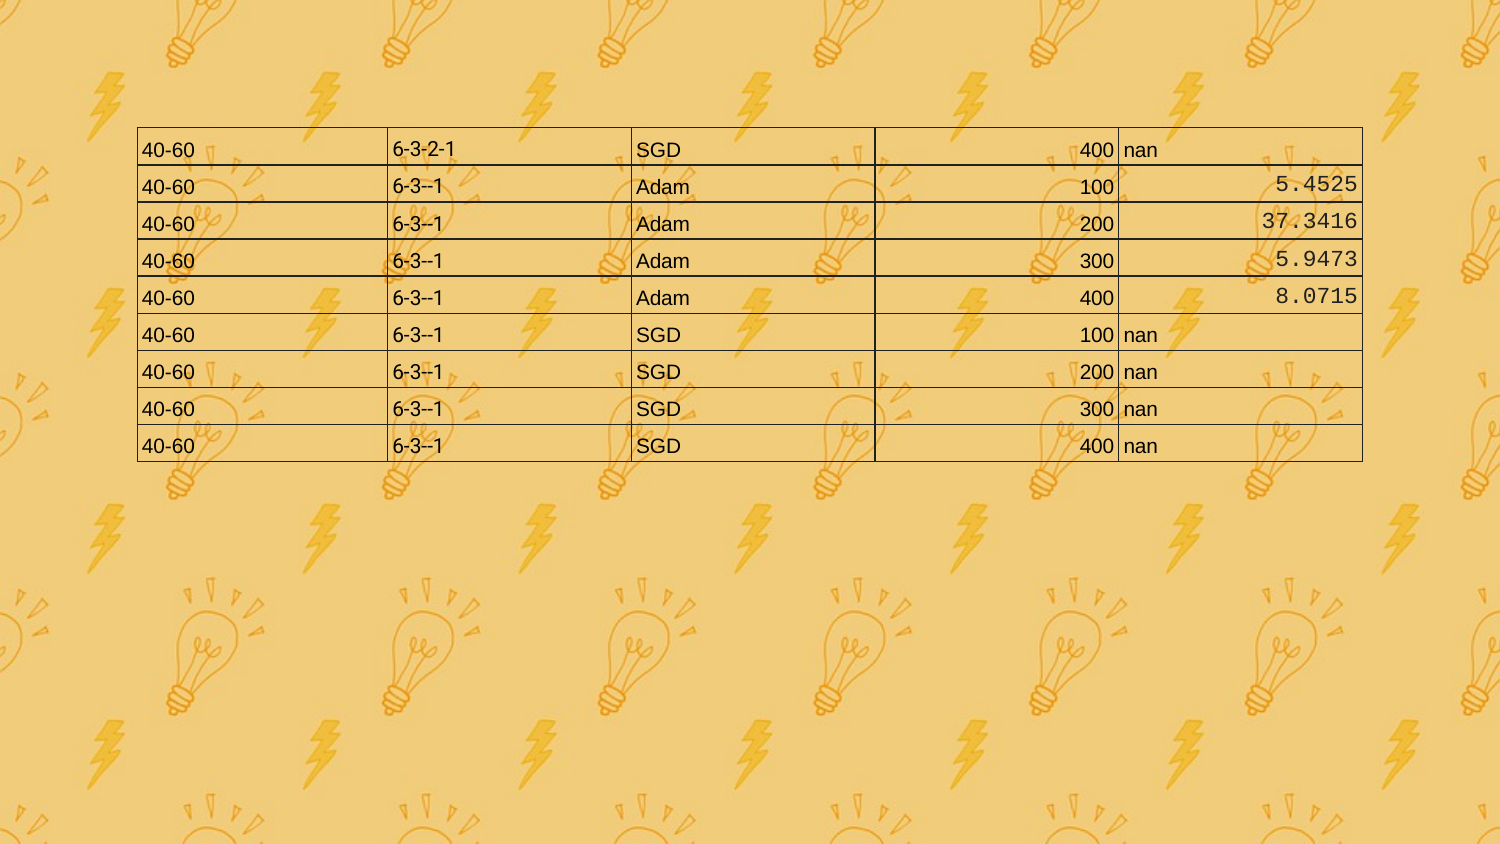

| 40-60 | 6-3-2-1 | SGD | 400 | nan |
| --- | --- | --- | --- | --- |
| 40-60 | 6-3--1 | Adam | 100 | 5.4525 |
| 40-60 | 6-3--1 | Adam | 200 | 37.3416 |
| 40-60 | 6-3--1 | Adam | 300 | 5.9473 |
| 40-60 | 6-3--1 | Adam | 400 | 8.0715 |
| 40-60 | 6-3--1 | SGD | 100 | nan |
| 40-60 | 6-3--1 | SGD | 200 | nan |
| 40-60 | 6-3--1 | SGD | 300 | nan |
| 40-60 | 6-3--1 | SGD | 400 | nan |